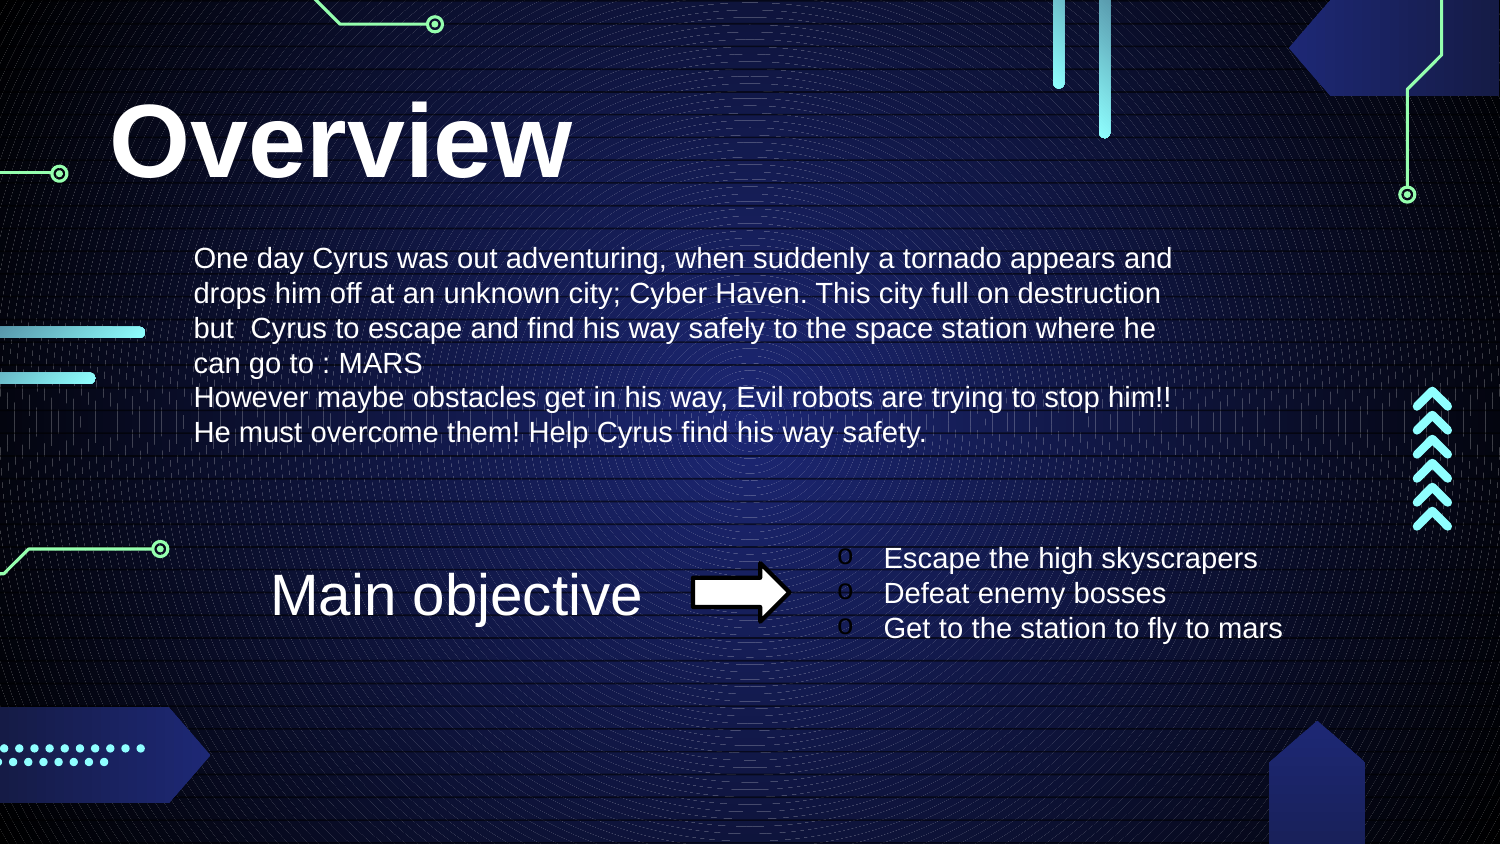

Overview
One day Cyrus was out adventuring, when suddenly a tornado appears and drops him off at an unknown city; Cyber Haven. This city full on destruction but  Cyrus to escape and find his way safely to the space station where he can go to : MARS
However maybe obstacles get in his way, Evil robots are trying to stop him!! He must overcome them! Help Cyrus find his way safety.
Escape the high skyscrapers
Defeat enemy bosses
Get to the station to fly to mars
Main objective